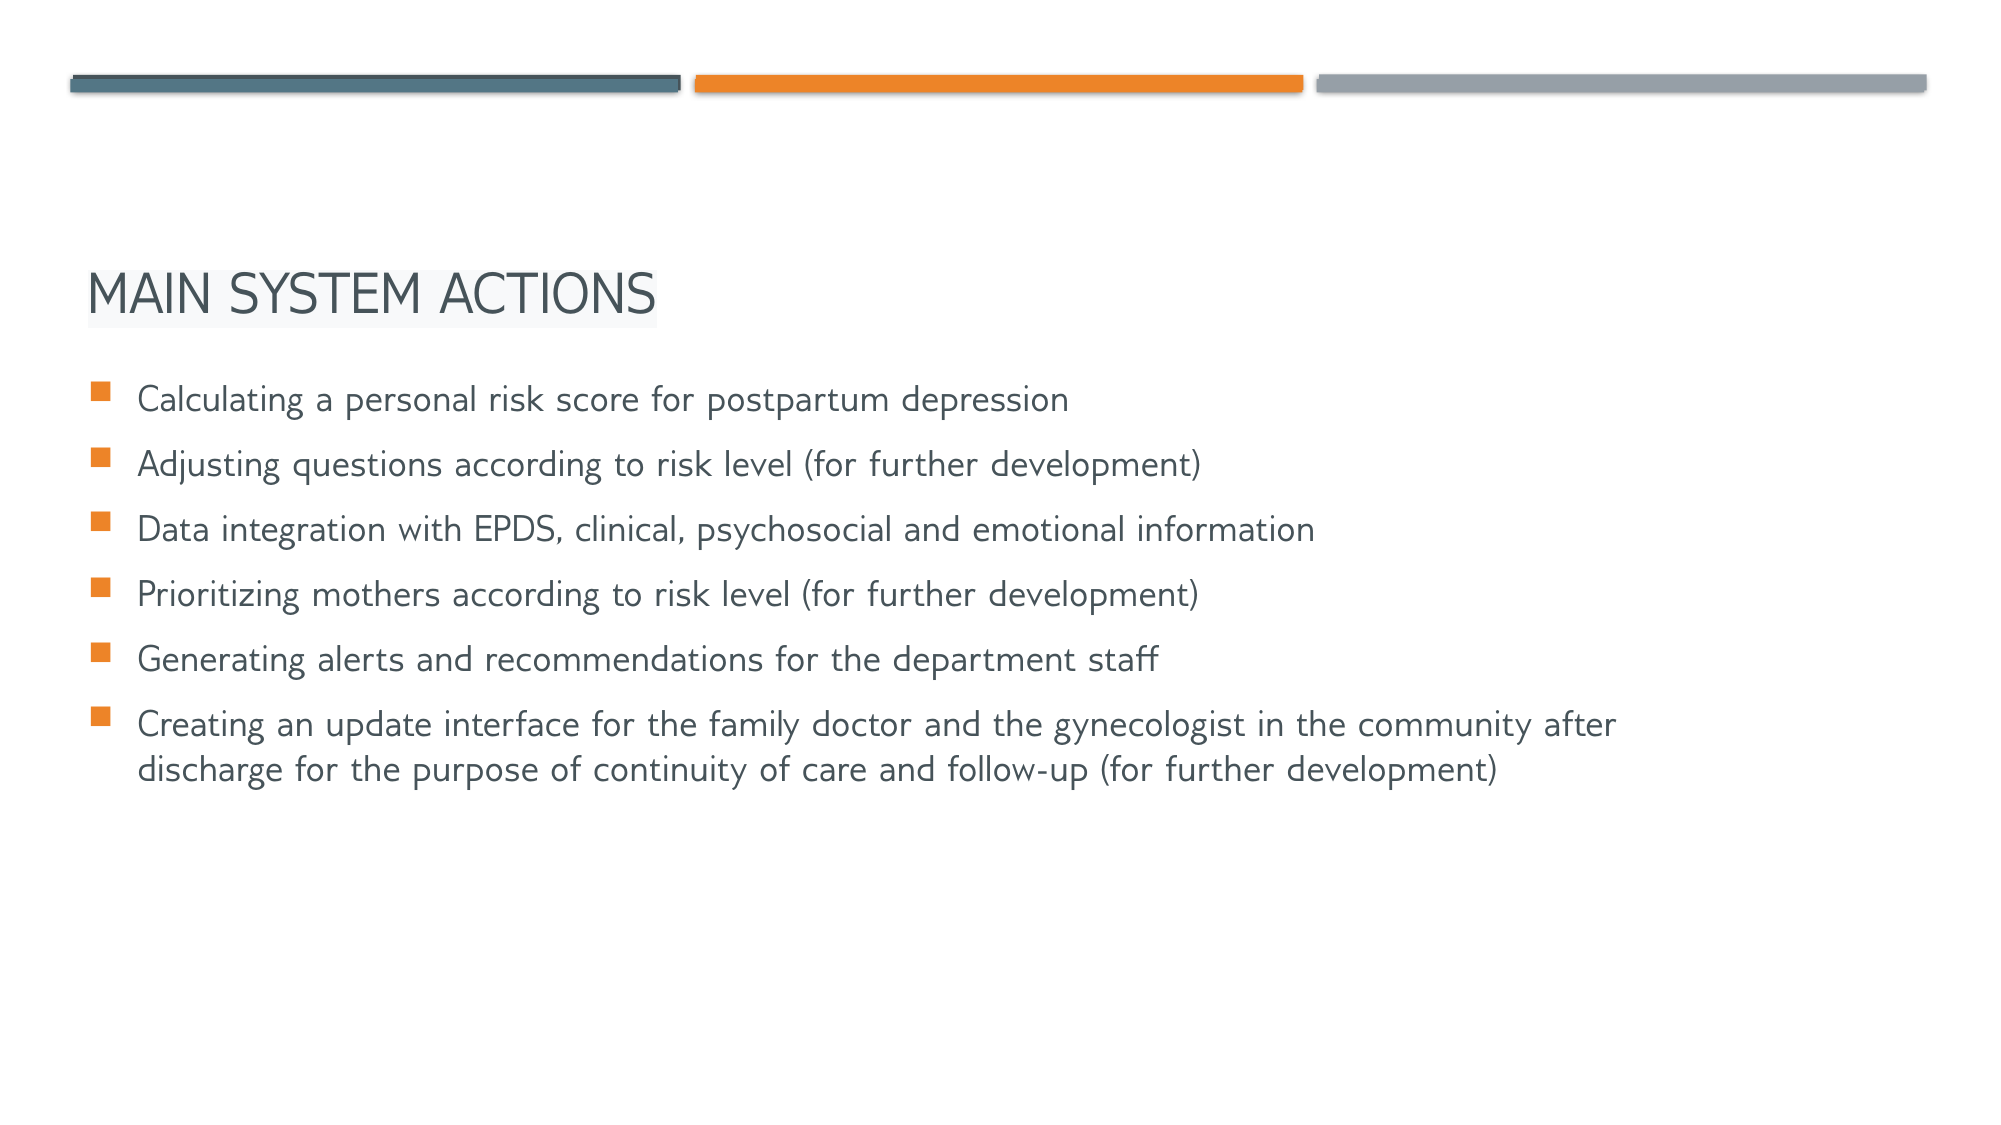

# Main system actions
Calculating a personal risk score for postpartum depression
Adjusting questions according to risk level (for further development)
Data integration with EPDS, clinical, psychosocial and emotional information
Prioritizing mothers according to risk level (for further development)
Generating alerts and recommendations for the department staff
Creating an update interface for the family doctor and the gynecologist in the community after discharge for the purpose of continuity of care and follow-up (for further development)